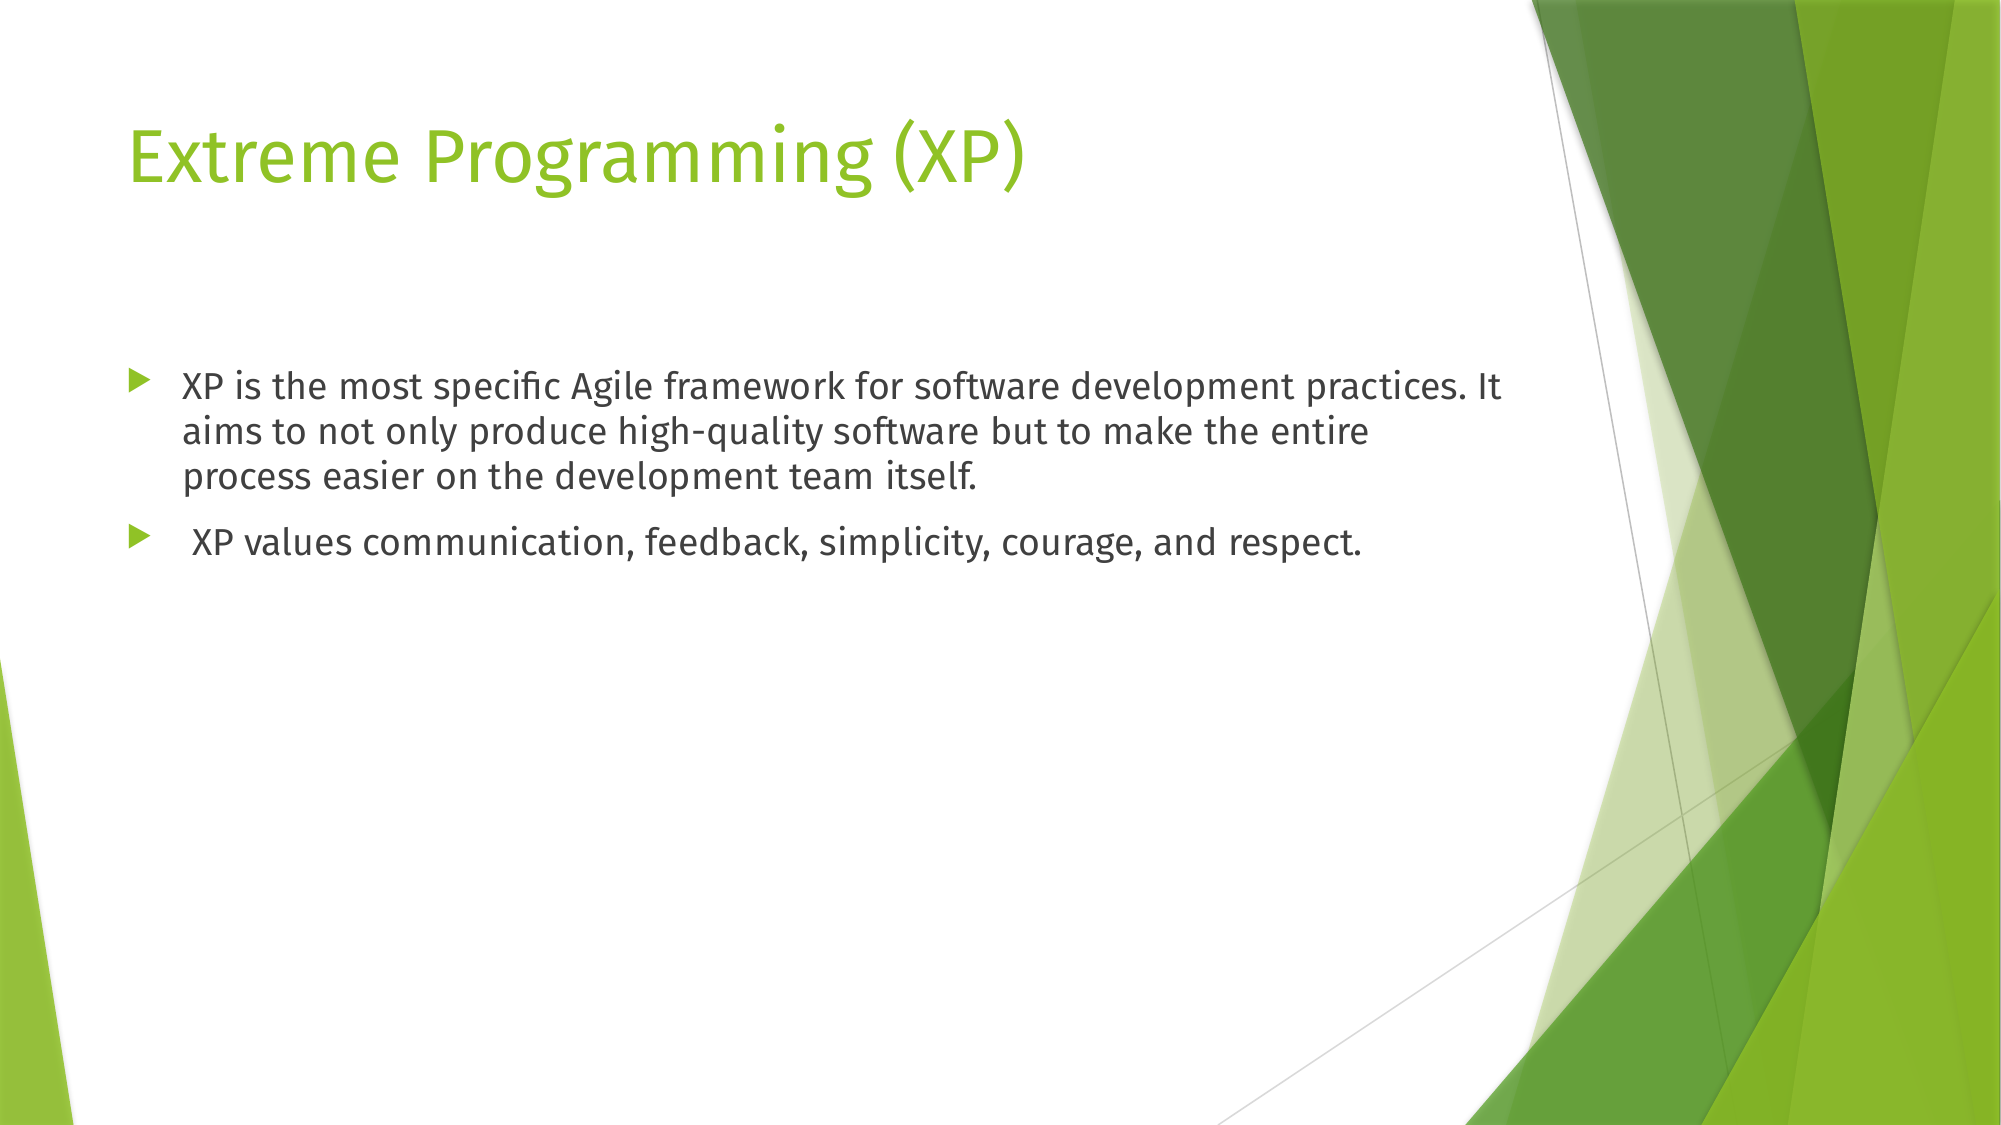

# Extreme Programming (XP)
XP is the most specific Agile framework for software development practices. It aims to not only produce high-quality software but to make the entire process easier on the development team itself.
 XP values communication, feedback, simplicity, courage, and respect.